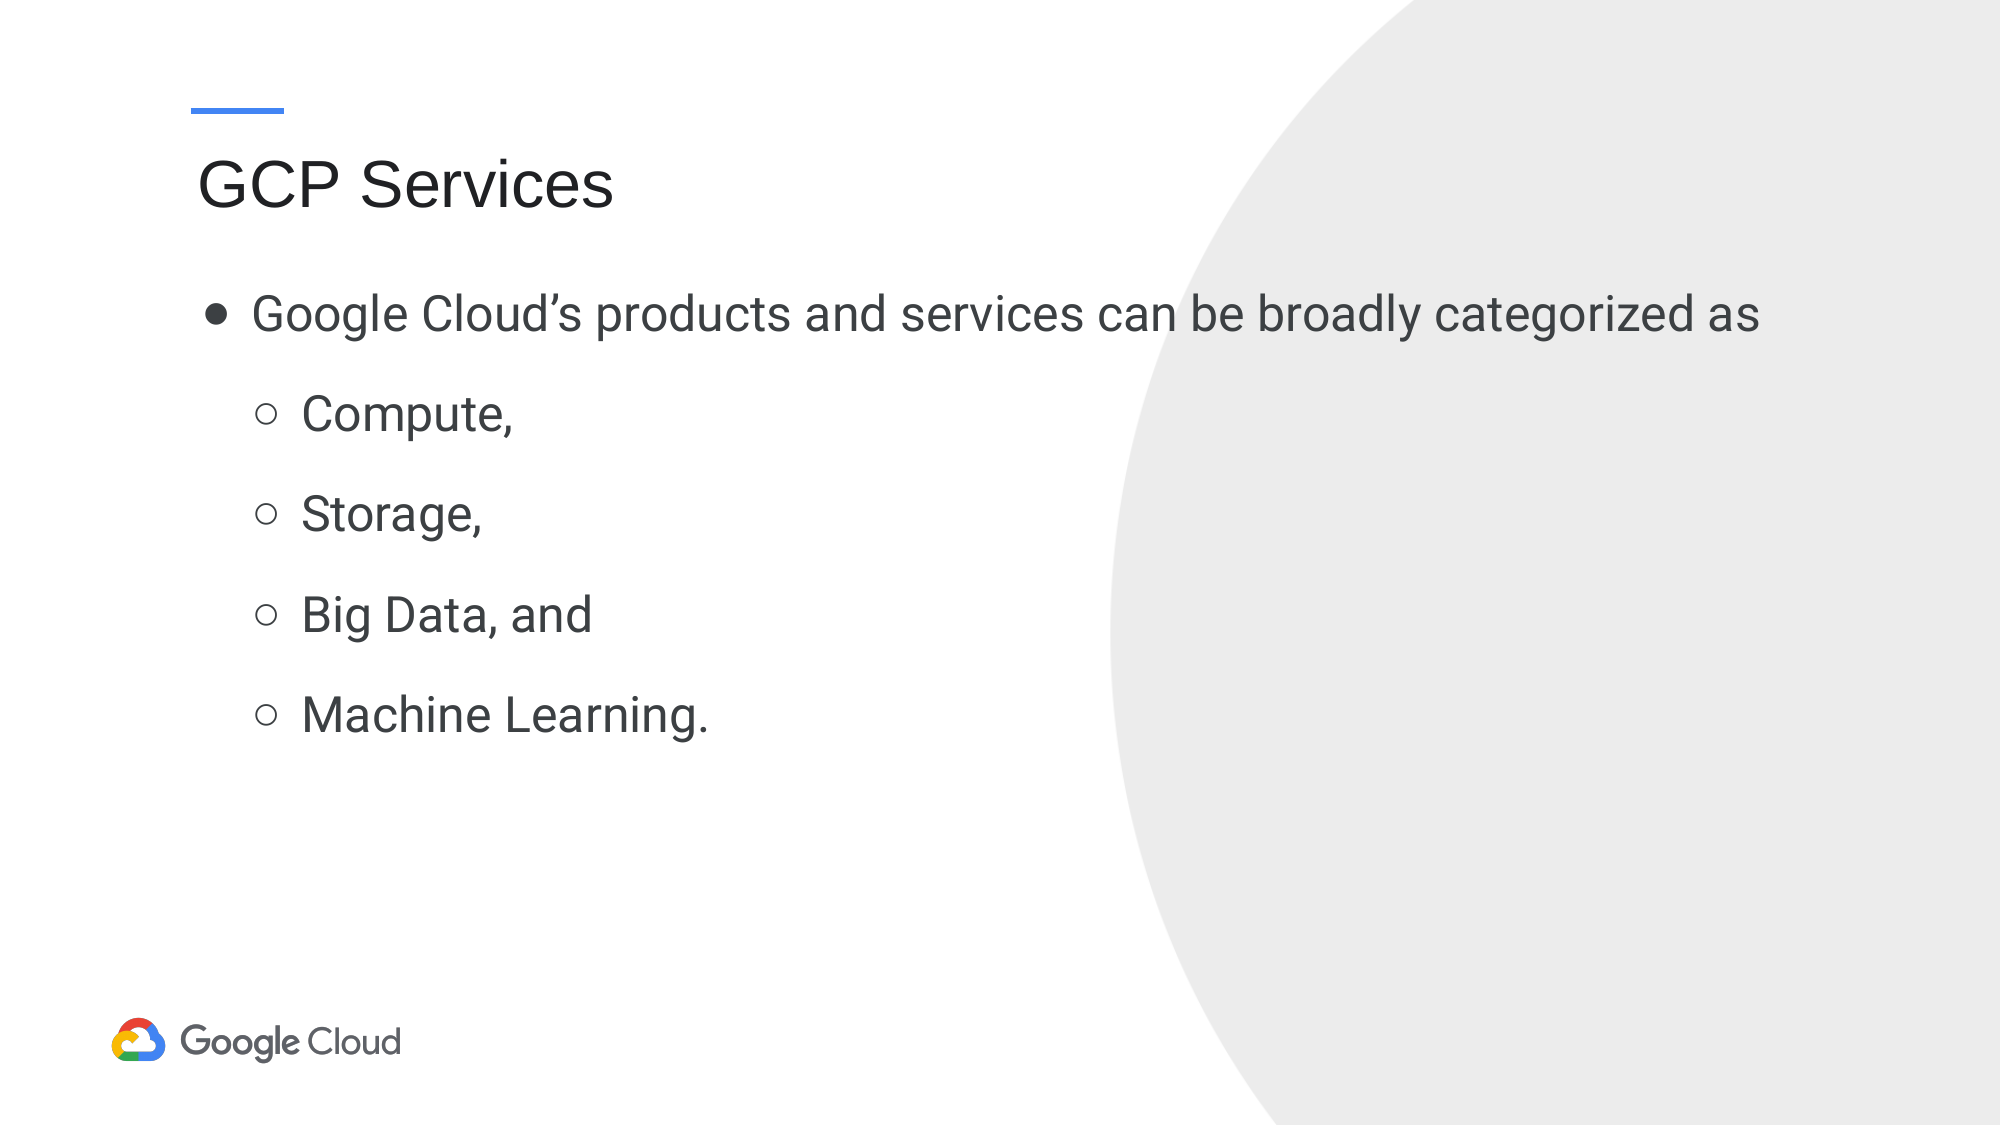

# GCP Services
Google Cloud’s products and services can be broadly categorized as
Compute,
Storage,
Big Data, and
Machine Learning.